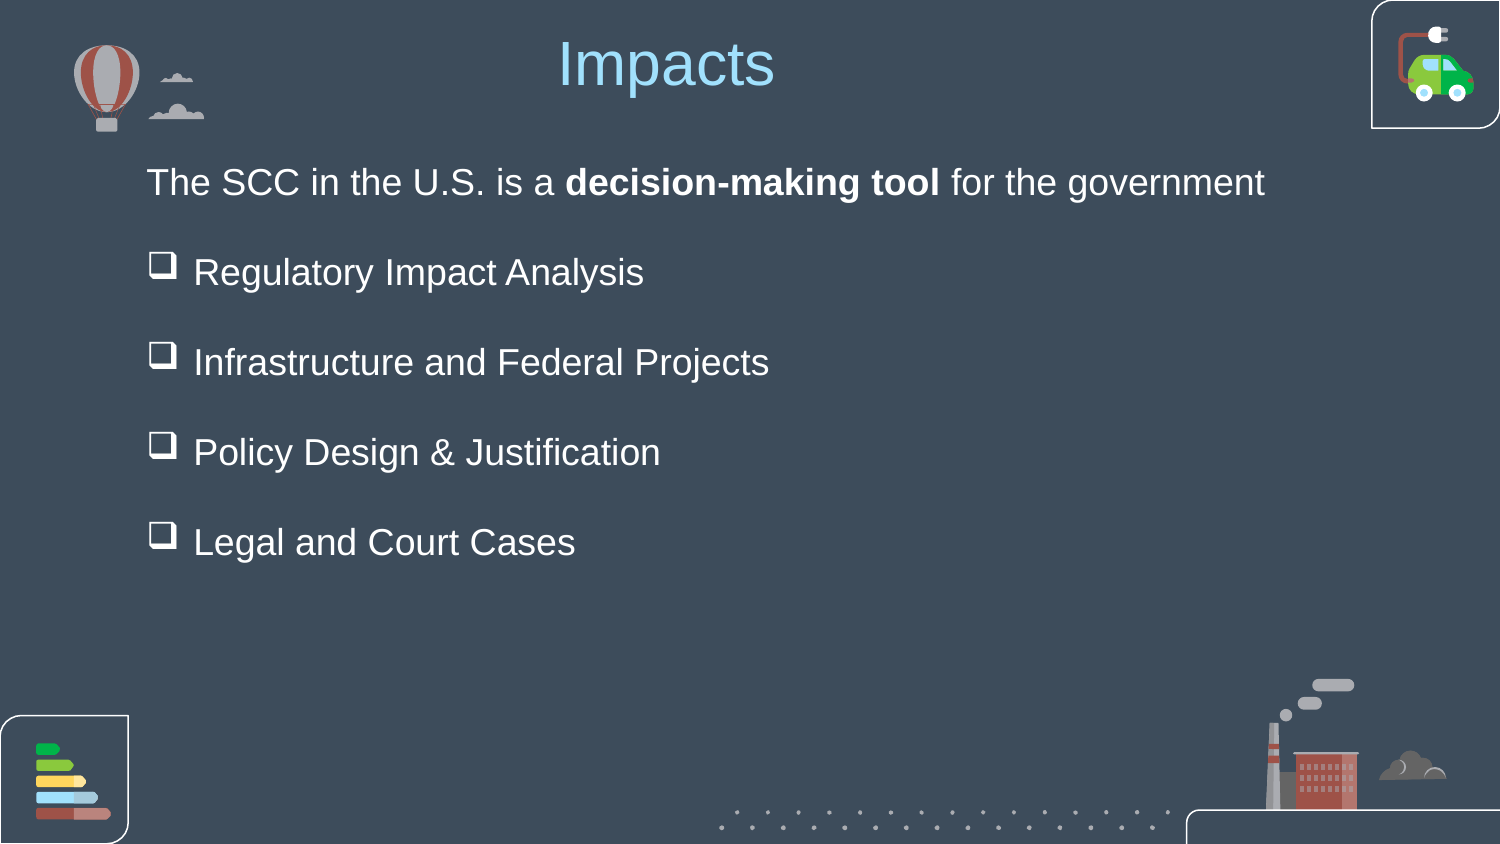

# Impacts
The SCC in the U.S. is a decision-making tool for the government

Regulatory Impact Analysis

Infrastructure and Federal Projects

Policy Design & Justification

Legal and Court Cases